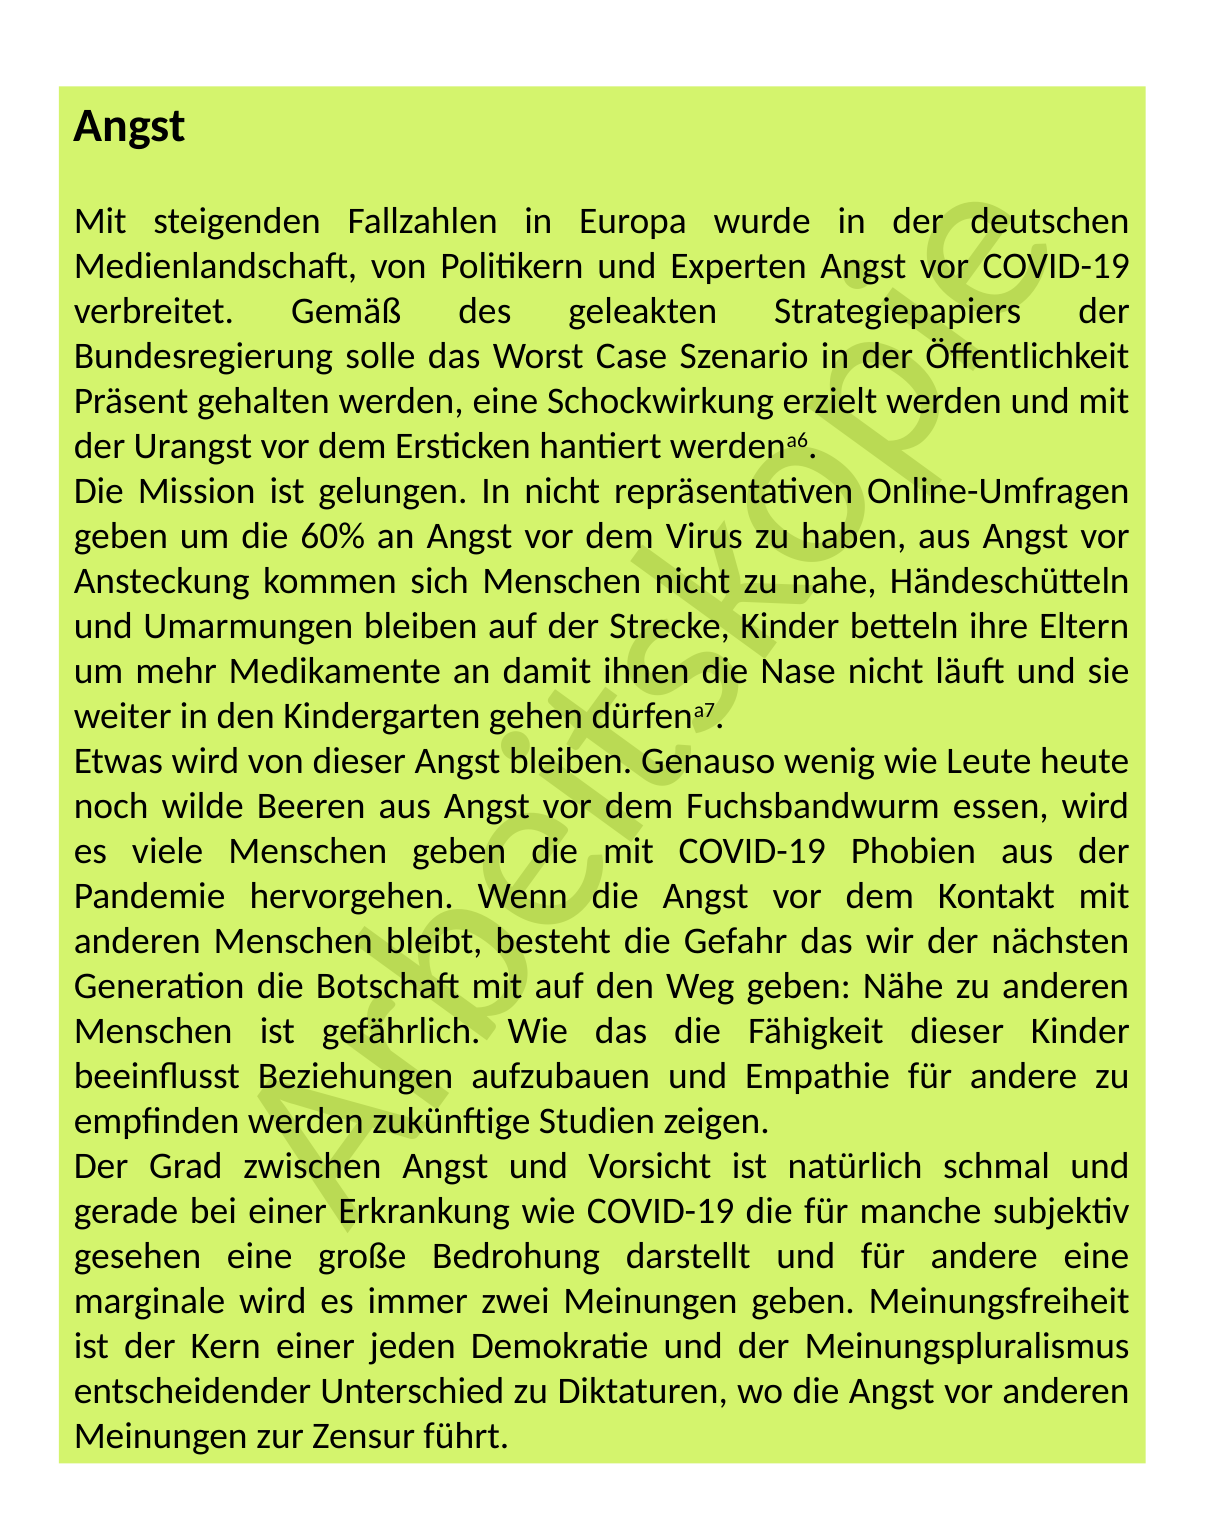

Angst

Mit steigenden Fallzahlen in Europa wurde in der deutschen Medienlandschaft, von Politikern und Experten Angst vor COVID-19 verbreitet. Gemäß des geleakten Strategiepapiers der Bundesregierung solle das Worst Case Szenario in der Öffentlichkeit Präsent gehalten werden, eine Schockwirkung erzielt werden und mit der Urangst vor dem Ersticken hantiert werdena6.
Die Mission ist gelungen. In nicht repräsentativen Online-Umfragen geben um die 60% an Angst vor dem Virus zu haben, aus Angst vor Ansteckung kommen sich Menschen nicht zu nahe, Händeschütteln und Umarmungen bleiben auf der Strecke, Kinder betteln ihre Eltern um mehr Medikamente an damit ihnen die Nase nicht läuft und sie weiter in den Kindergarten gehen dürfena7.
Etwas wird von dieser Angst bleiben. Genauso wenig wie Leute heute noch wilde Beeren aus Angst vor dem Fuchsbandwurm essen, wird es viele Menschen geben die mit COVID-19 Phobien aus der Pandemie hervorgehen. Wenn die Angst vor dem Kontakt mit anderen Menschen bleibt, besteht die Gefahr das wir der nächsten Generation die Botschaft mit auf den Weg geben: Nähe zu anderen Menschen ist gefährlich. Wie das die Fähigkeit dieser Kinder beeinflusst Beziehungen aufzubauen und Empathie für andere zu empfinden werden zukünftige Studien zeigen.
Der Grad zwischen Angst und Vorsicht ist natürlich schmal und gerade bei einer Erkrankung wie COVID-19 die für manche subjektiv gesehen eine große Bedrohung darstellt und für andere eine marginale wird es immer zwei Meinungen geben. Meinungsfreiheit ist der Kern einer jeden Demokratie und der Meinungspluralismus entscheidender Unterschied zu Diktaturen, wo die Angst vor anderen Meinungen zur Zensur führt.